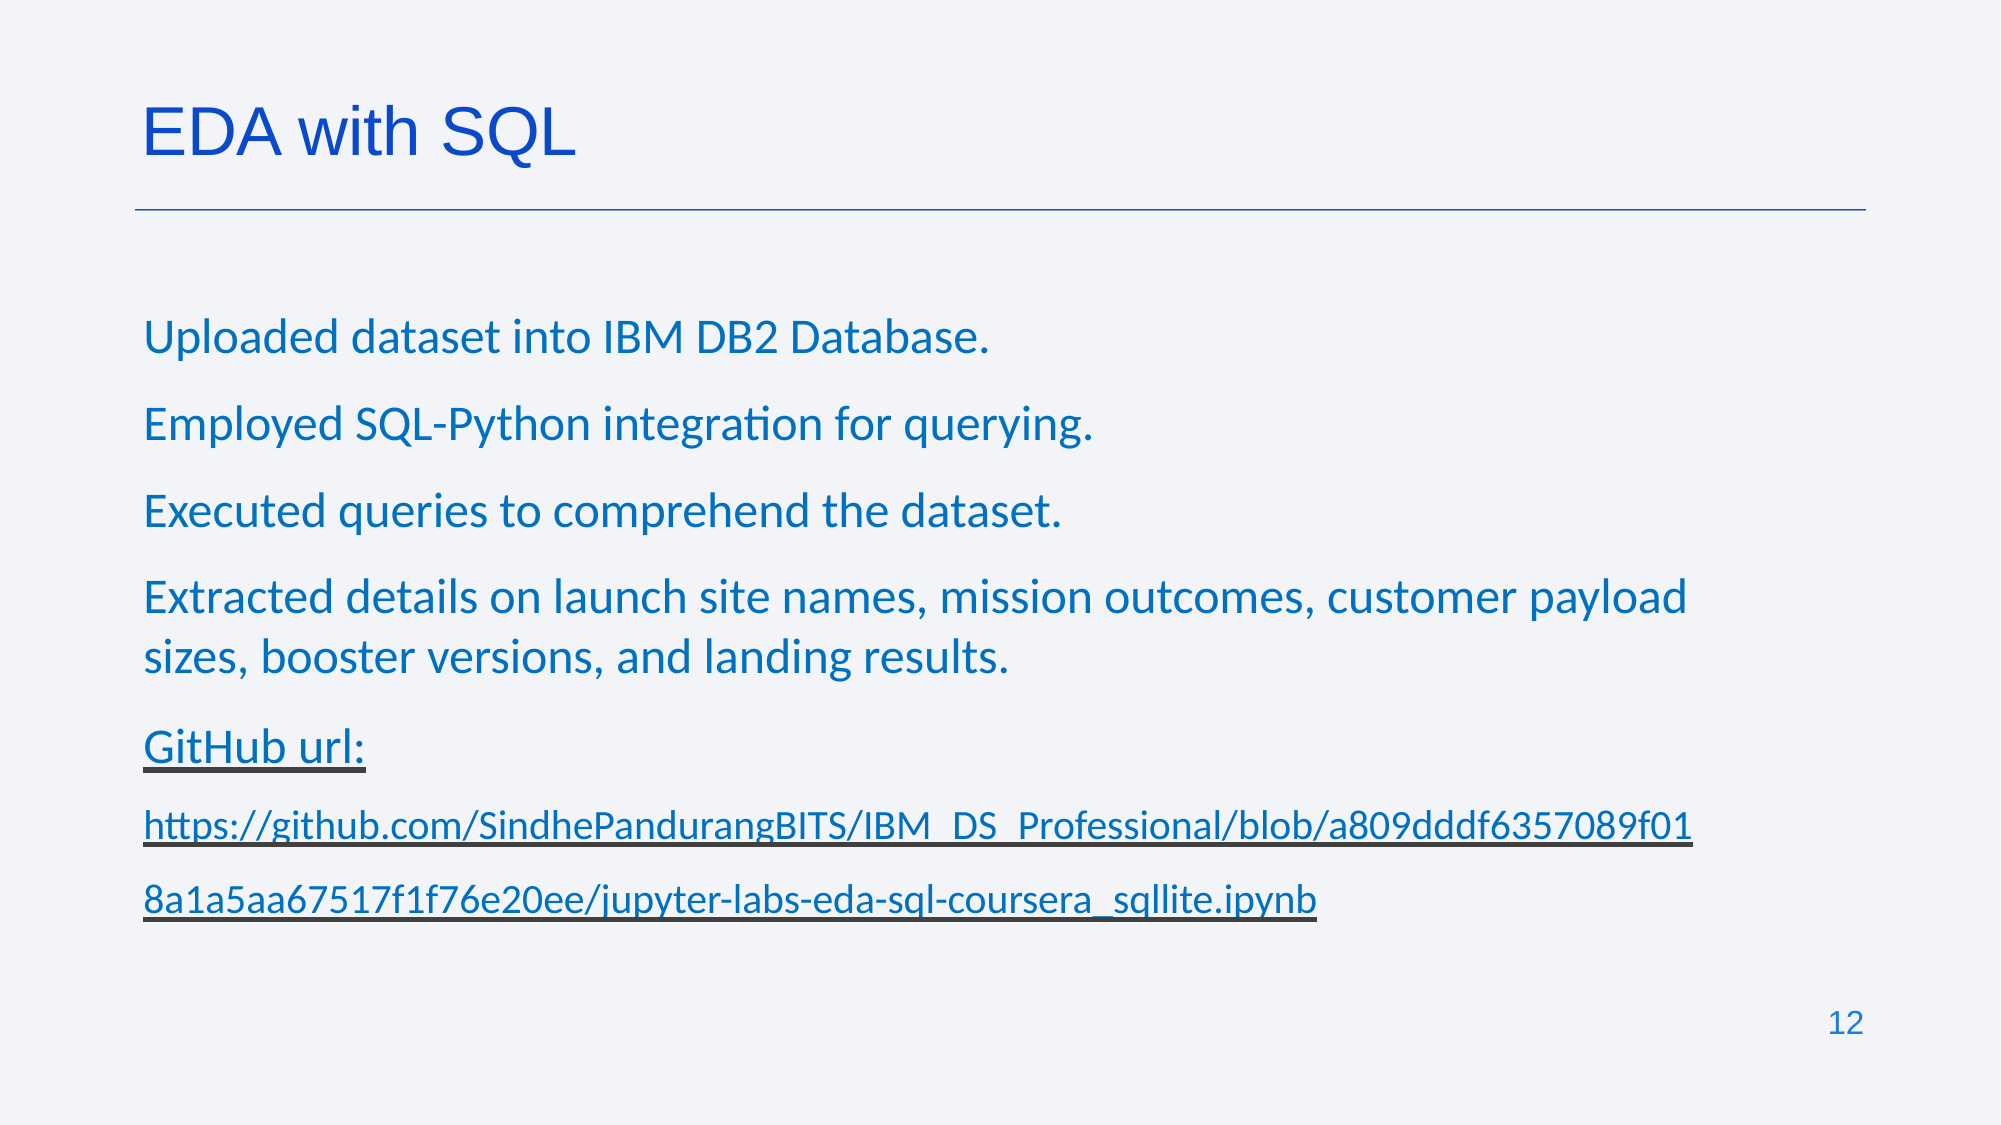

EDA with SQL
Uploaded dataset into IBM DB2 Database.
Employed SQL-Python integration for querying.
Executed queries to comprehend the dataset.
Extracted details on launch site names, mission outcomes, customer payload sizes, booster versions, and landing results.
GitHub url: https://github.com/SindhePandurangBITS/IBM_DS_Professional/blob/a809dddf6357089f018a1a5aa67517f1f76e20ee/jupyter-labs-eda-sql-coursera_sqllite.ipynb

12